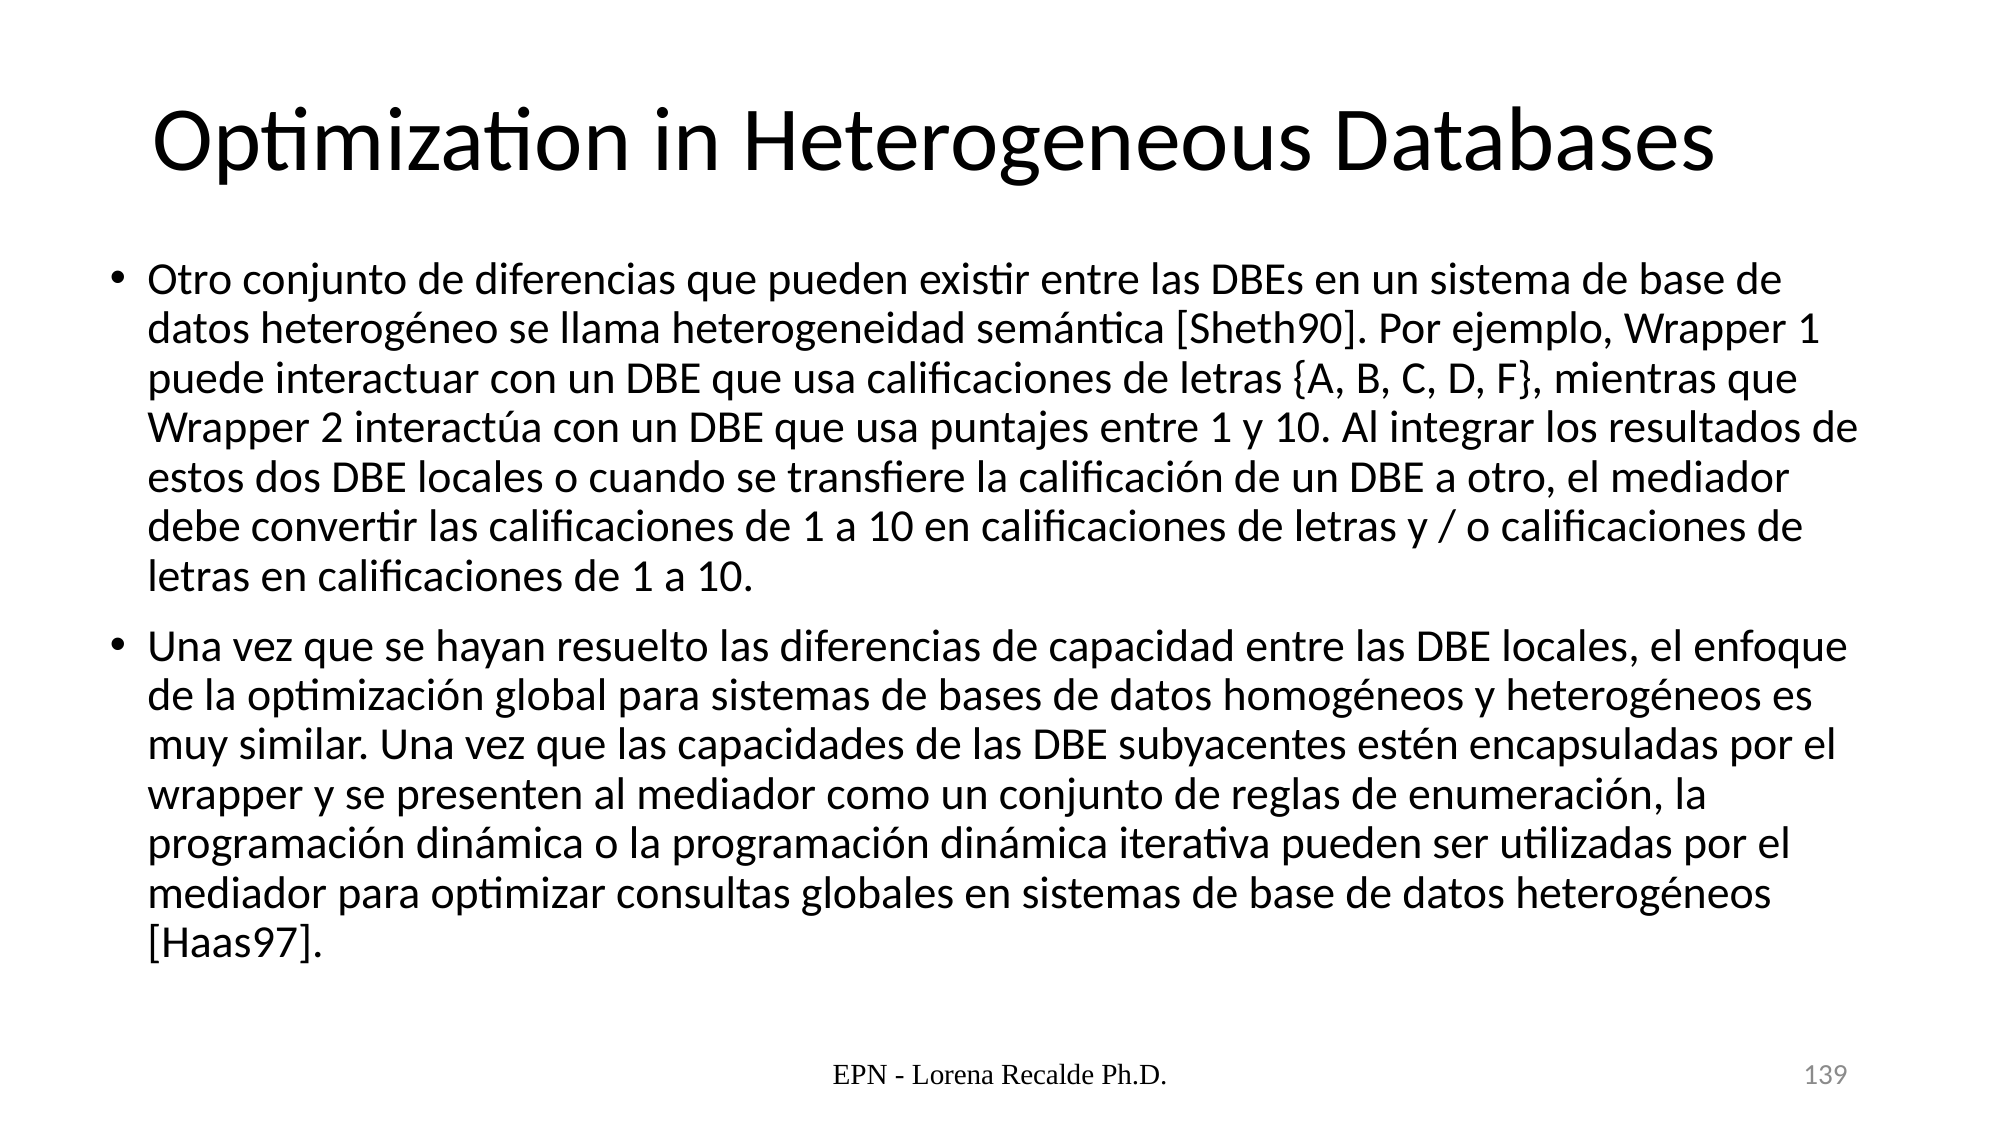

Optimization in Heterogeneous Databases
Otro conjunto de diferencias que pueden existir entre las DBEs en un sistema de base de datos heterogéneo se llama heterogeneidad semántica [Sheth90]. Por ejemplo, Wrapper 1 puede interactuar con un DBE que usa calificaciones de letras {A, B, C, D, F}, mientras que Wrapper 2 interactúa con un DBE que usa puntajes entre 1 y 10. Al integrar los resultados de estos dos DBE locales o cuando se transfiere la calificación de un DBE a otro, el mediador debe convertir las calificaciones de 1 a 10 en calificaciones de letras y / o calificaciones de letras en calificaciones de 1 a 10.
Una vez que se hayan resuelto las diferencias de capacidad entre las DBE locales, el enfoque de la optimización global para sistemas de bases de datos homogéneos y heterogéneos es muy similar. Una vez que las capacidades de las DBE subyacentes estén encapsuladas por el wrapper y se presenten al mediador como un conjunto de reglas de enumeración, la programación dinámica o la programación dinámica iterativa pueden ser utilizadas por el mediador para optimizar consultas globales en sistemas de base de datos heterogéneos [Haas97].
EPN - Lorena Recalde Ph.D.
139